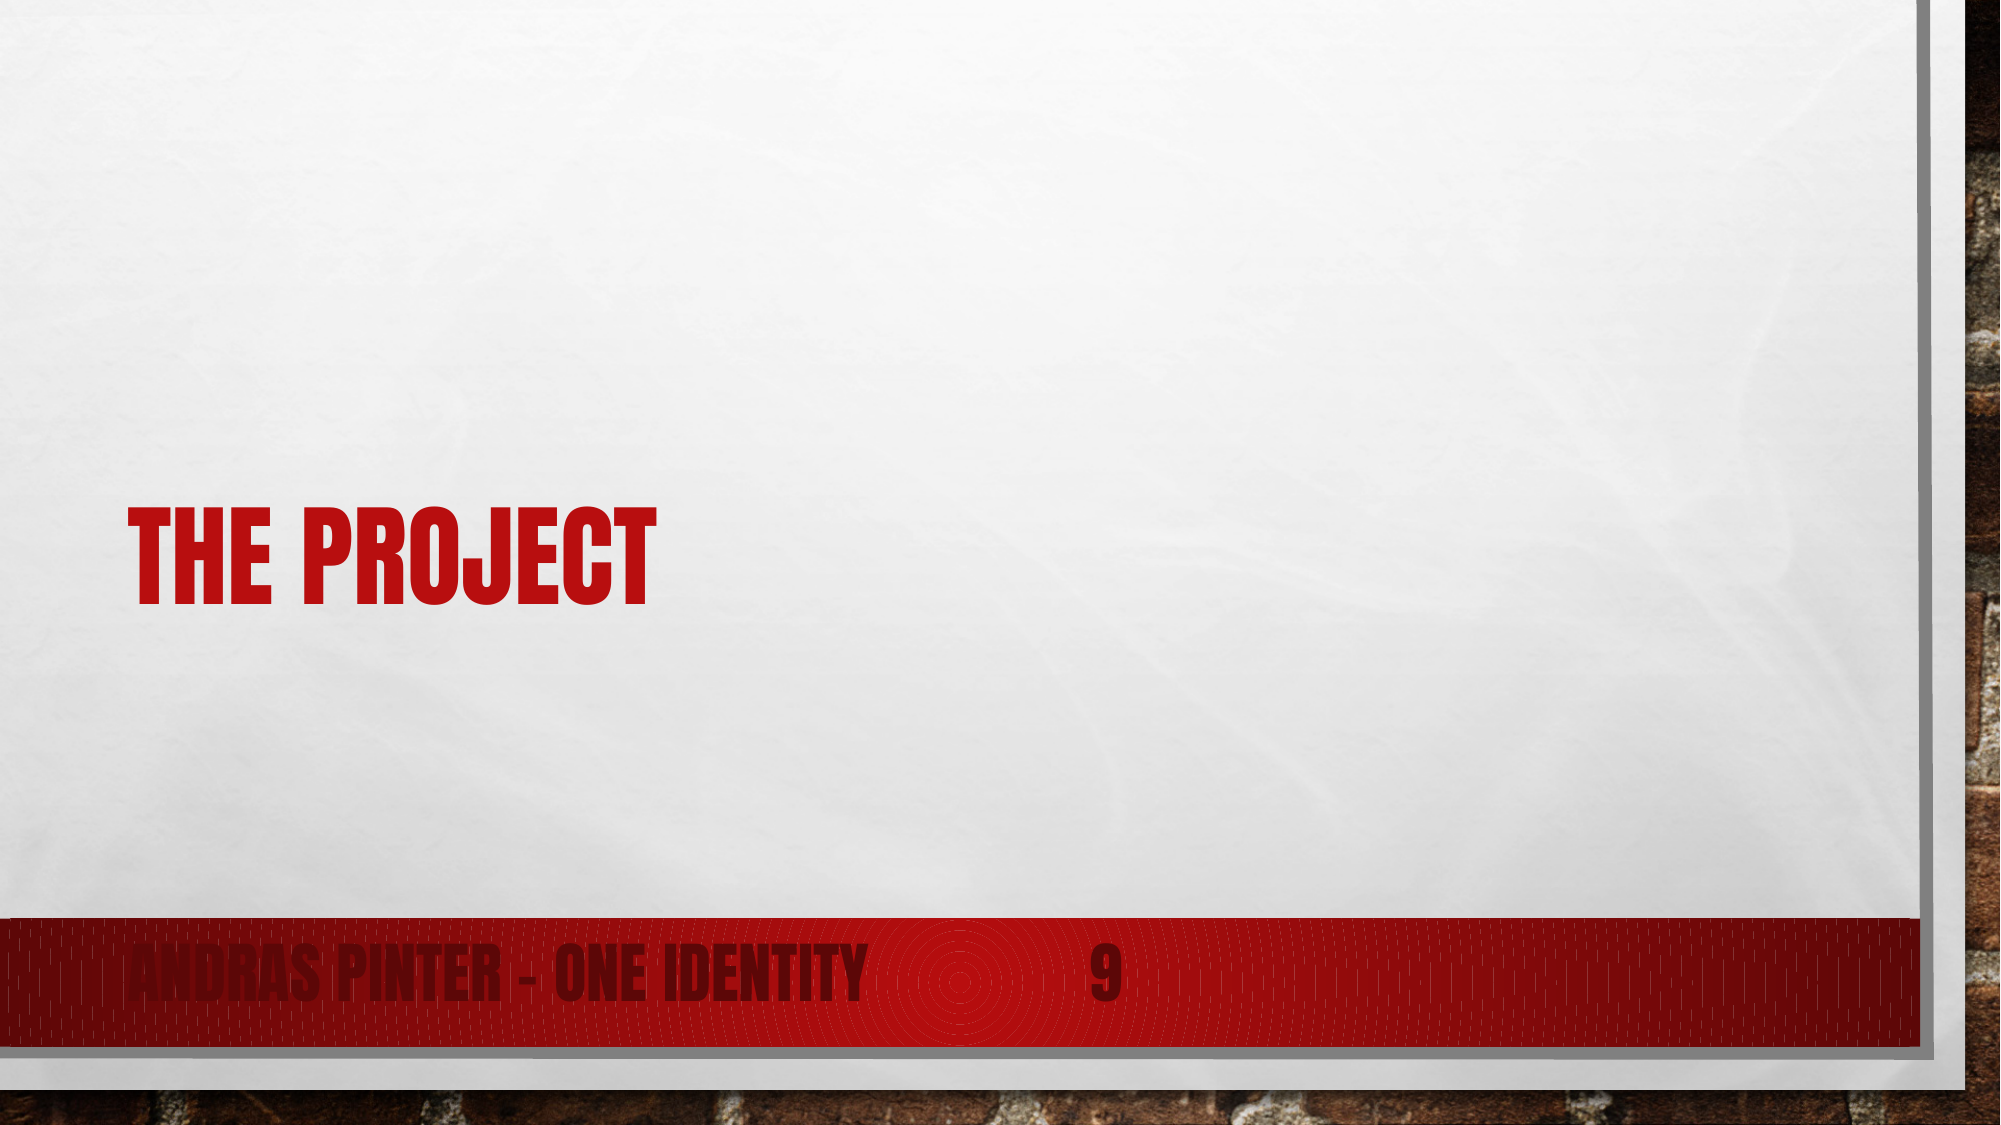

# The project

Andras Pinter - One Identity
9